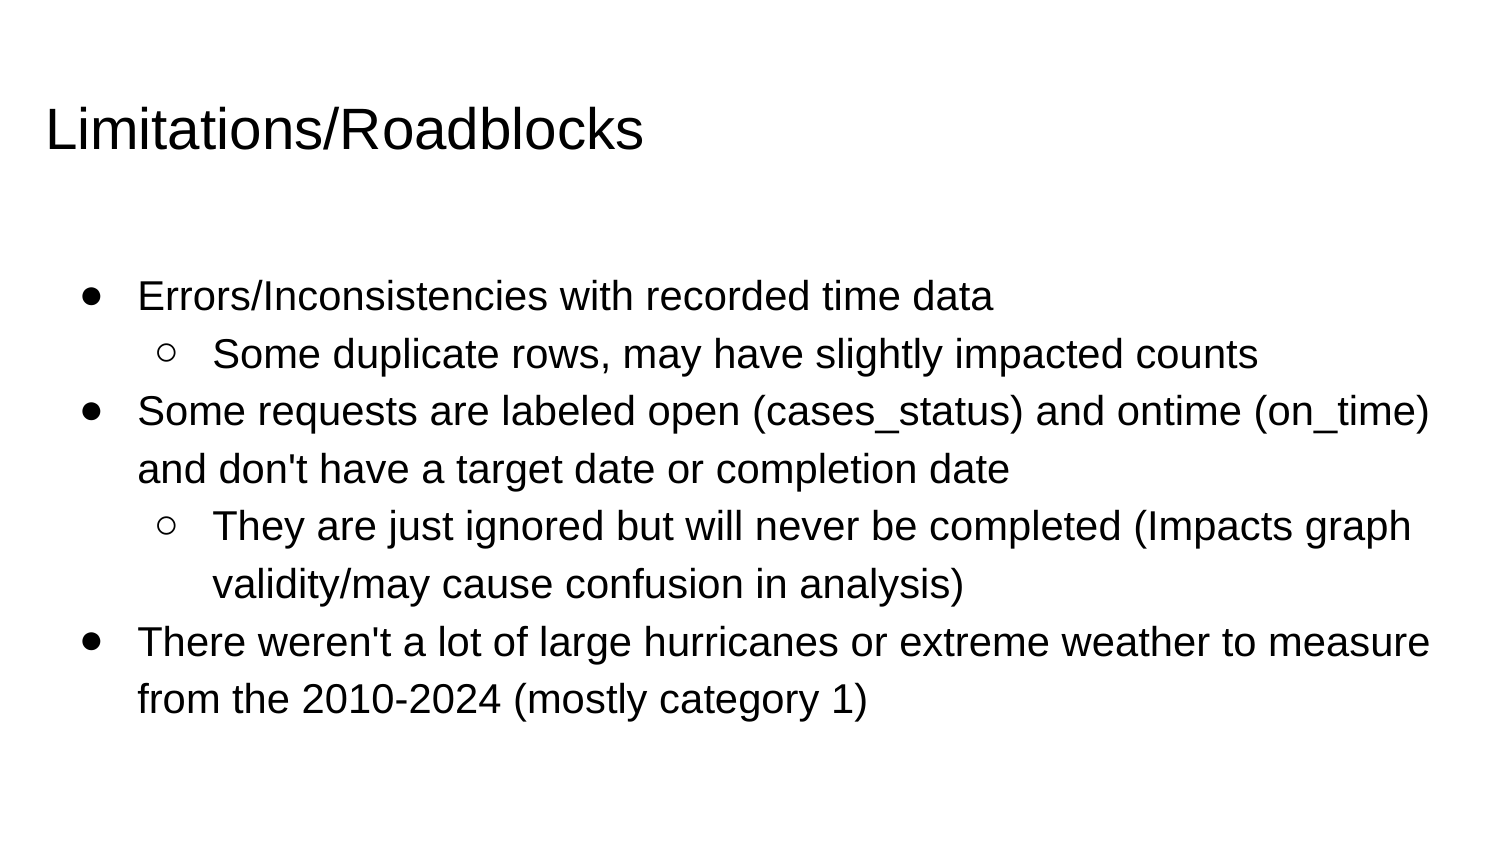

# Limitations/Roadblocks
Errors/Inconsistencies with recorded time data
Some duplicate rows, may have slightly impacted counts
Some requests are labeled open (cases_status) and ontime (on_time) and don't have a target date or completion date
They are just ignored but will never be completed (Impacts graph validity/may cause confusion in analysis)
There weren't a lot of large hurricanes or extreme weather to measure from the 2010-2024 (mostly category 1)